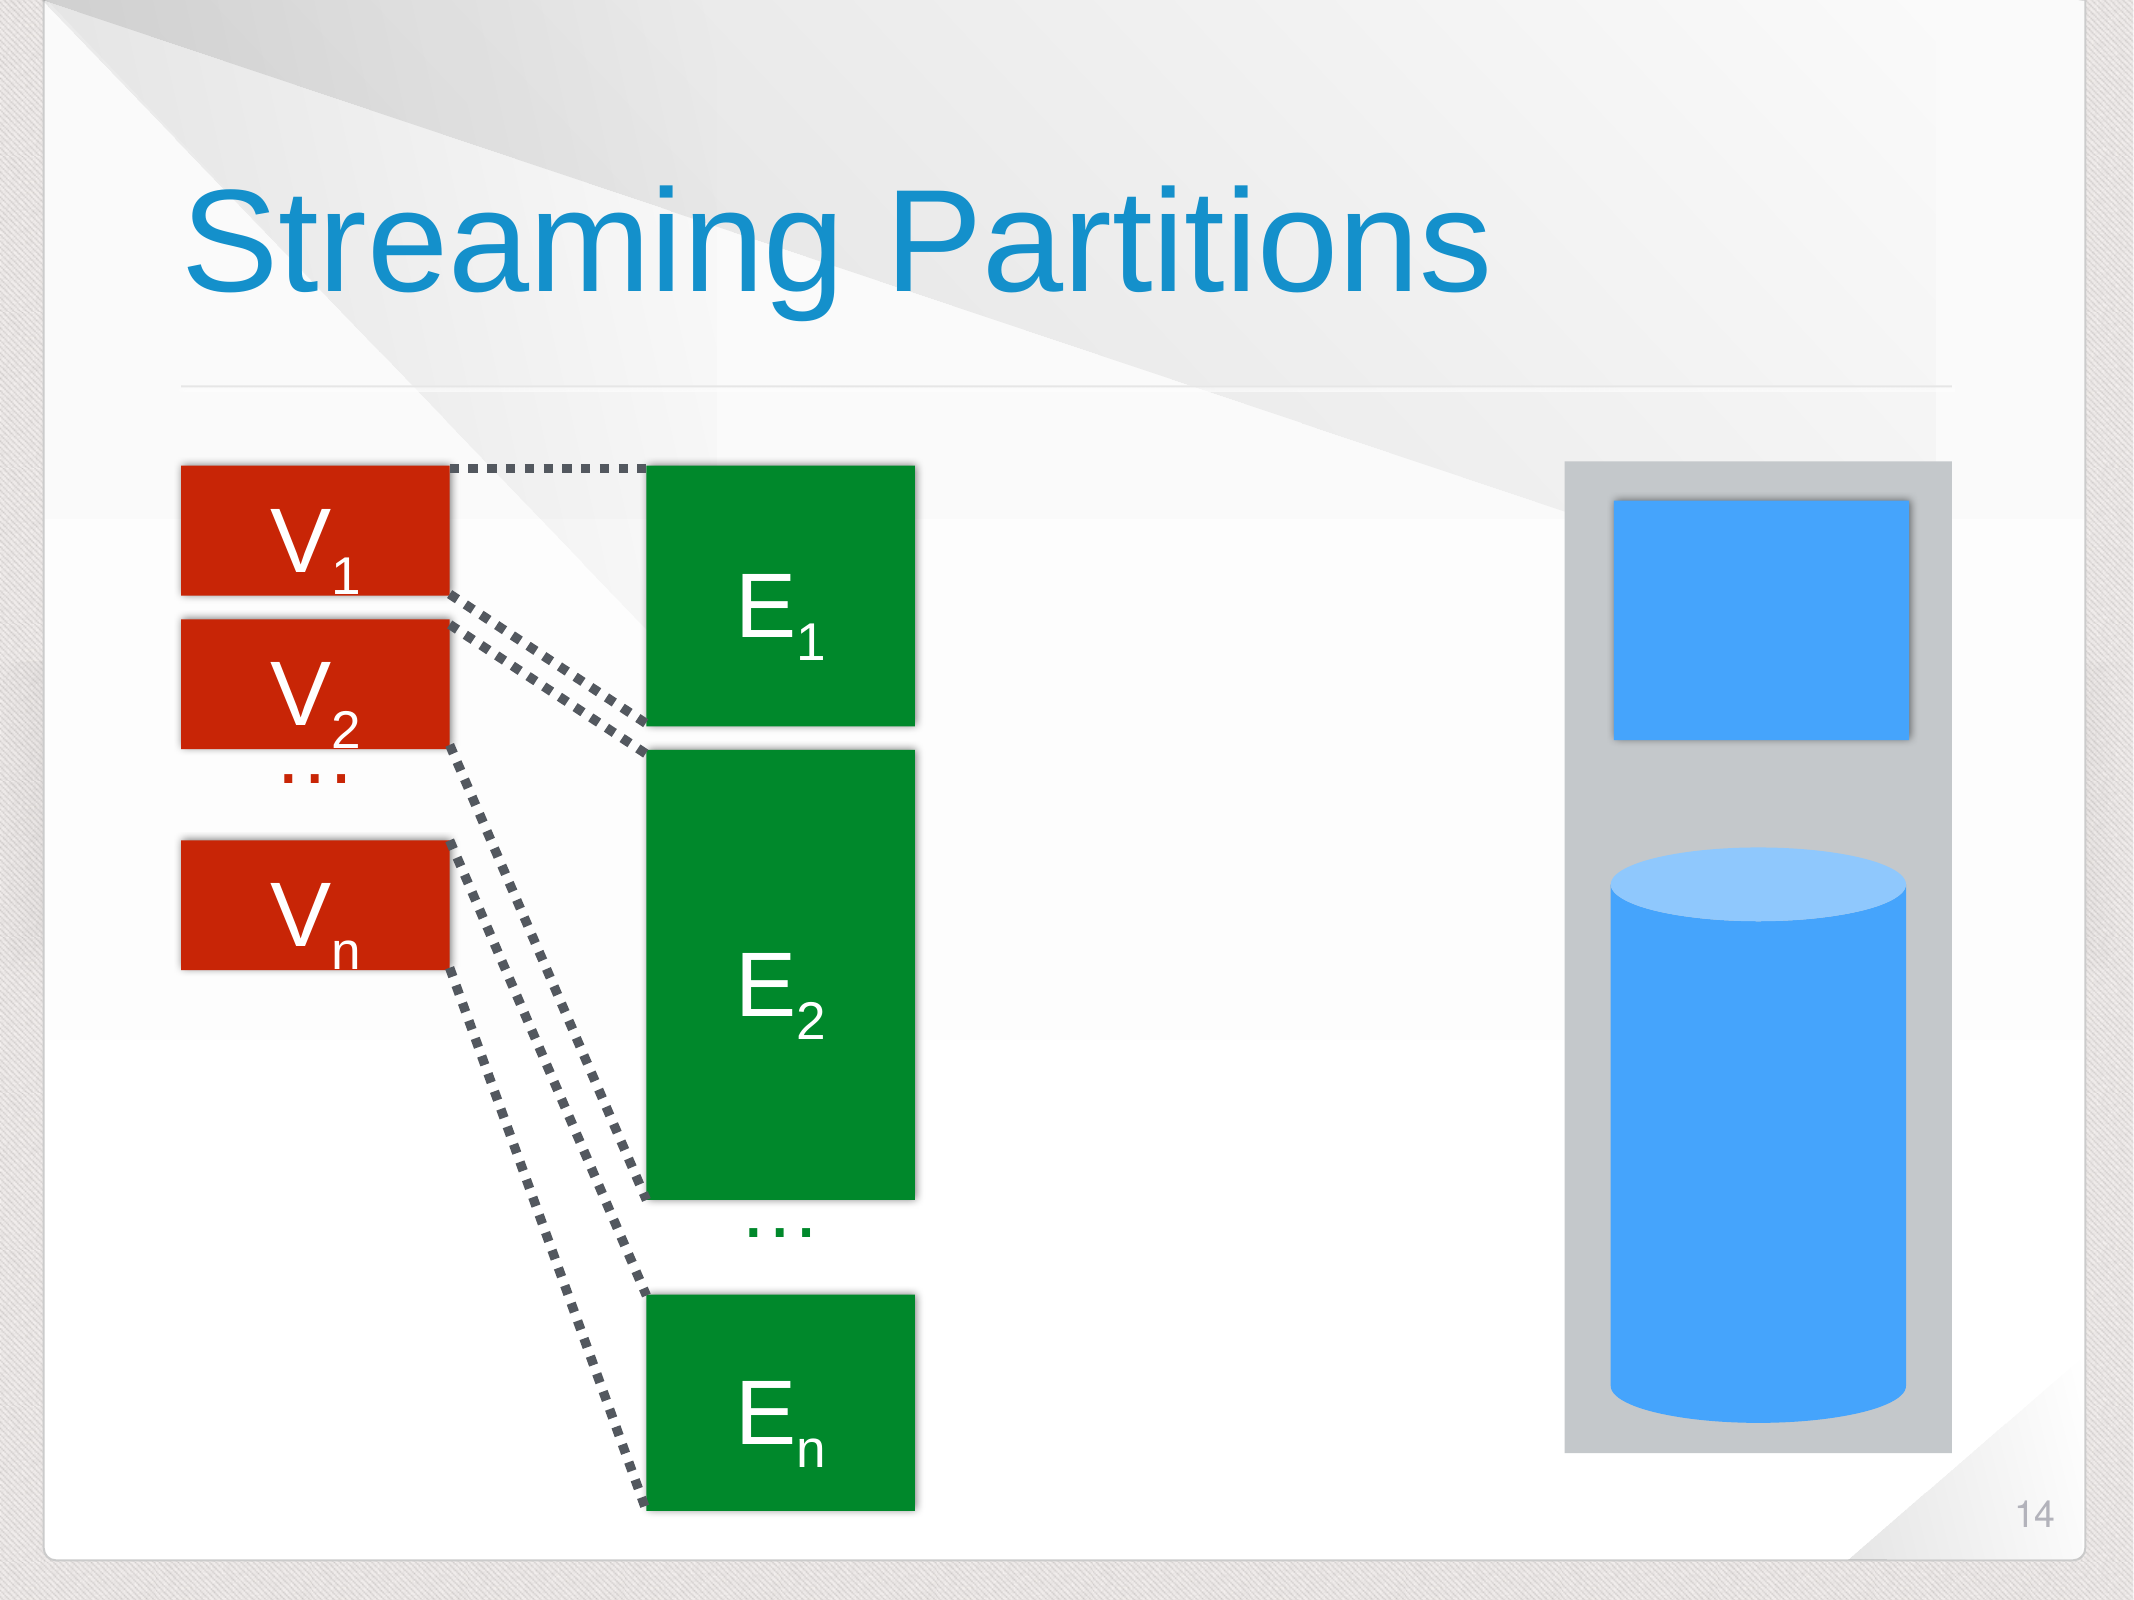

# Streaming Partitions

V1
E1

V2
…
E2
Vn

…
En
14